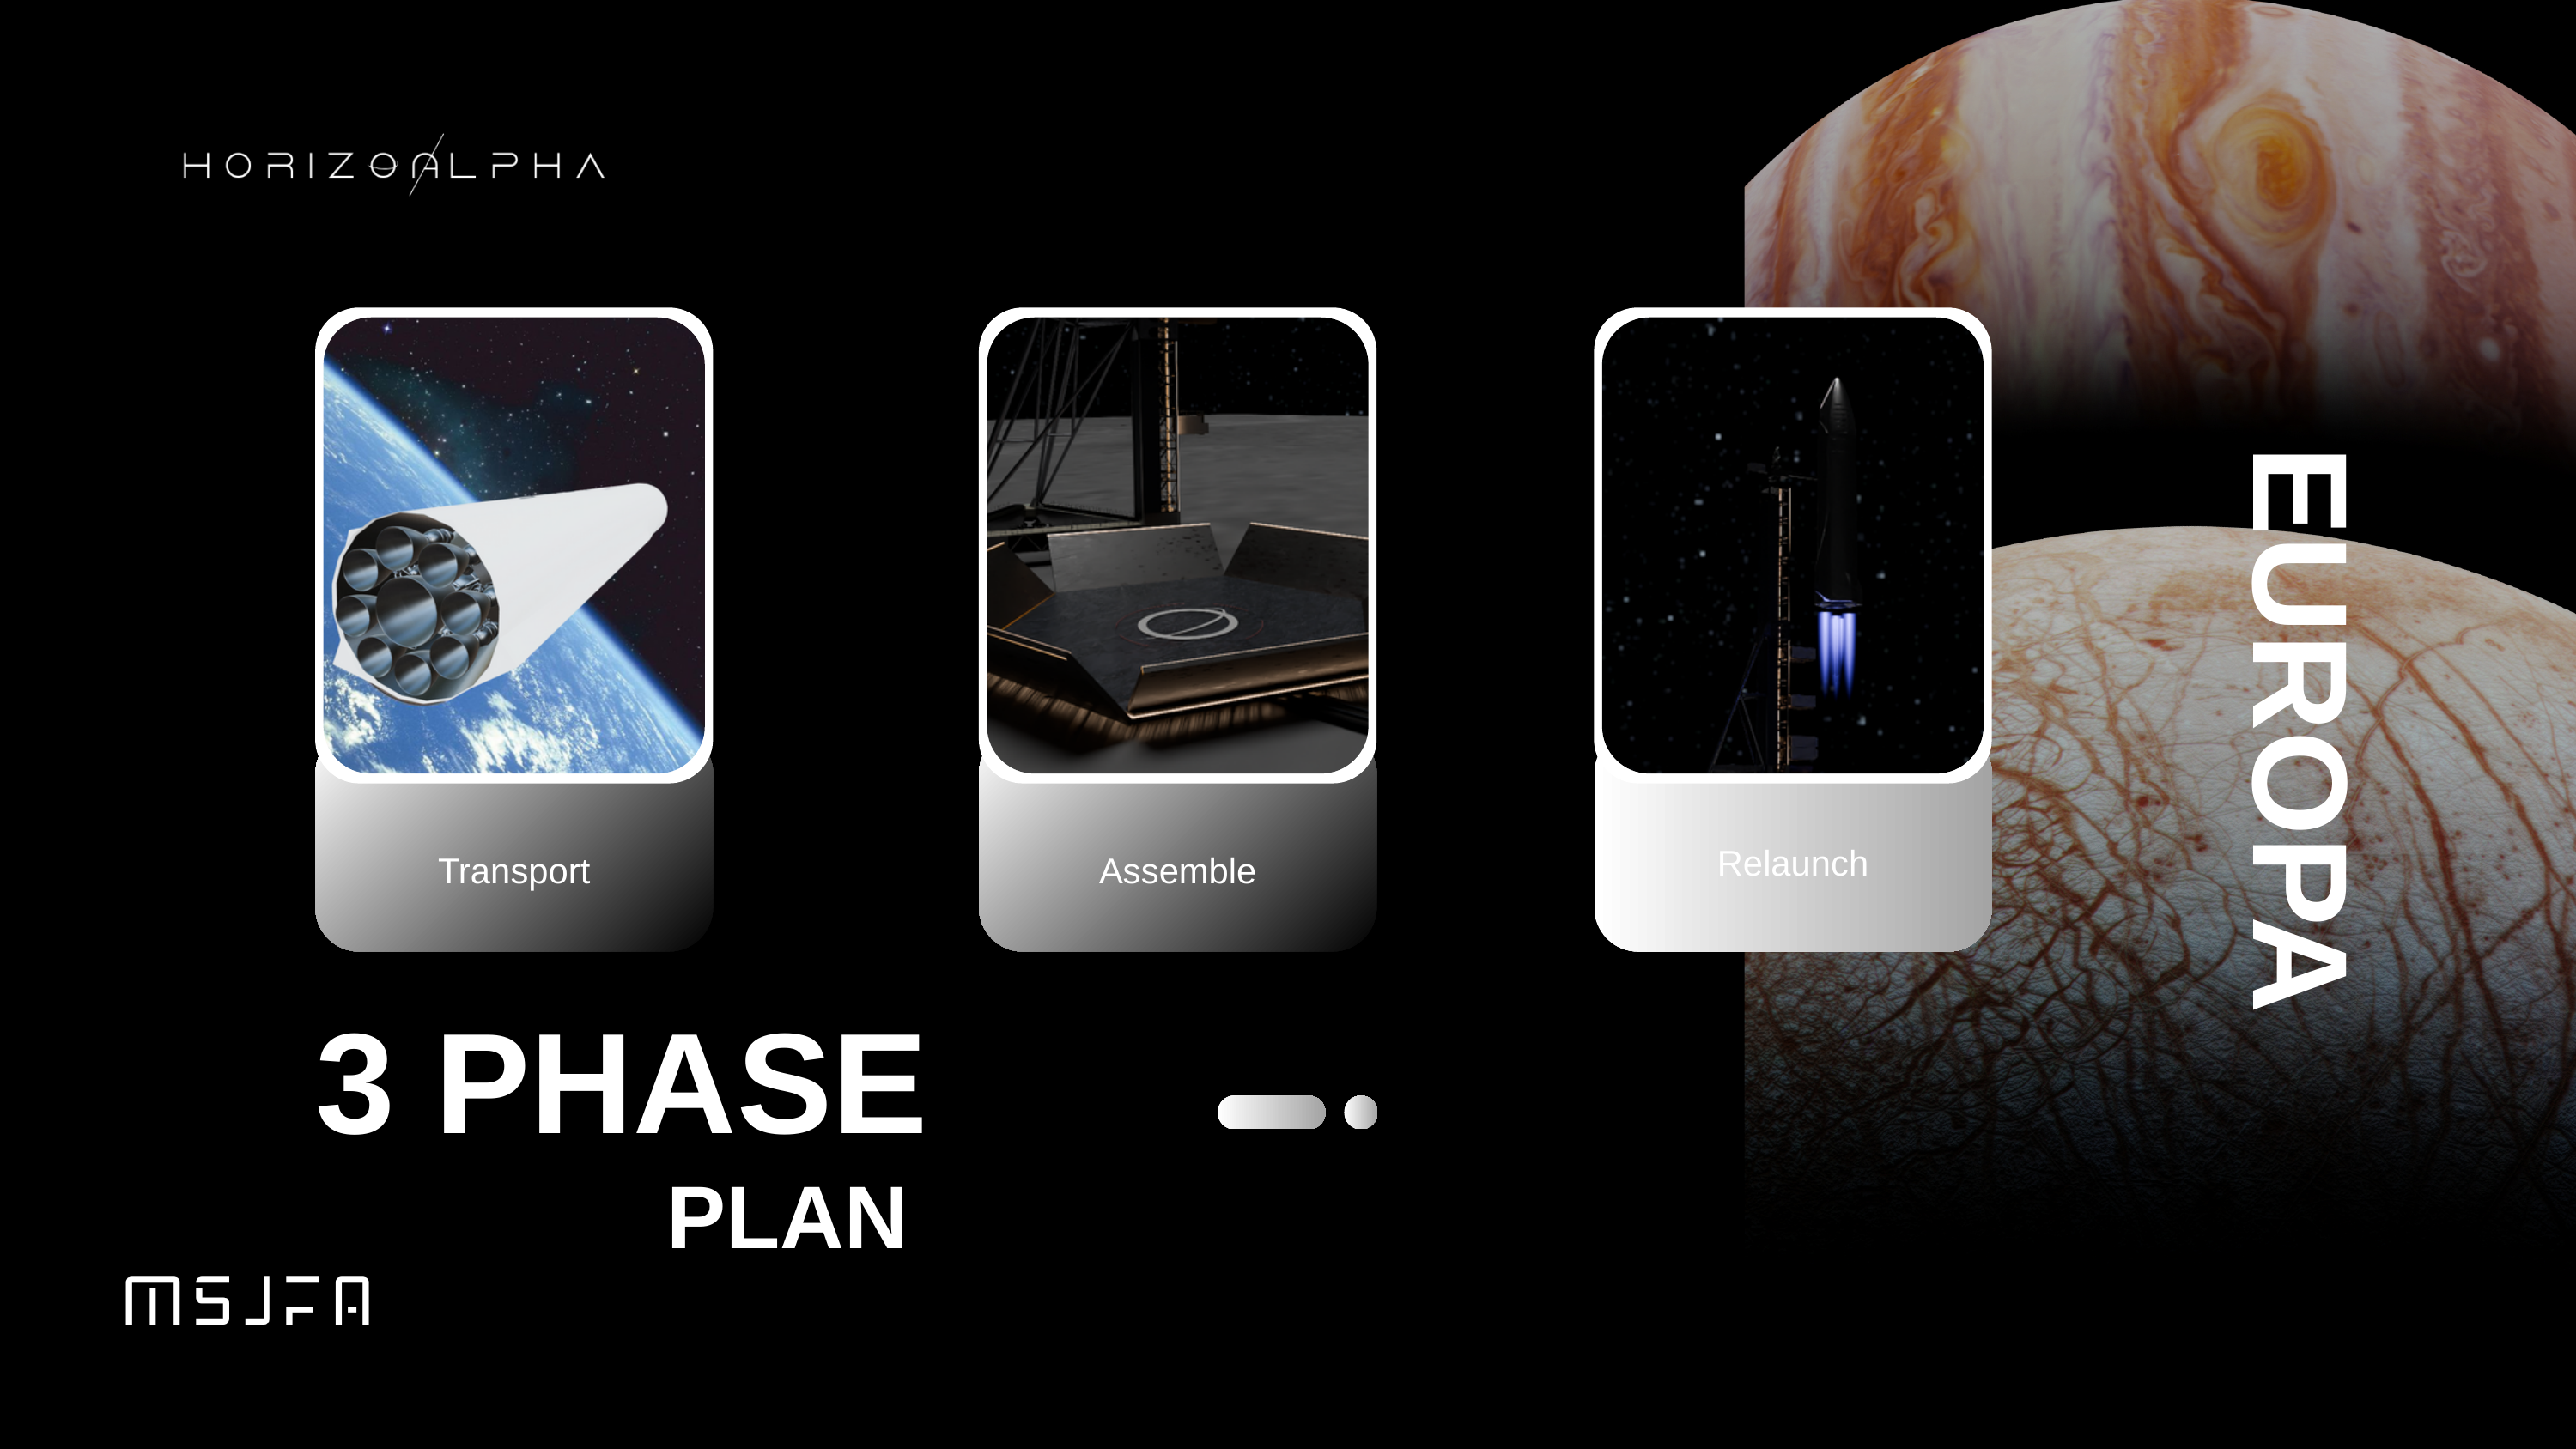

EUROPA

Relaunch
Transport
Assemble
3 PHASE

PLAN